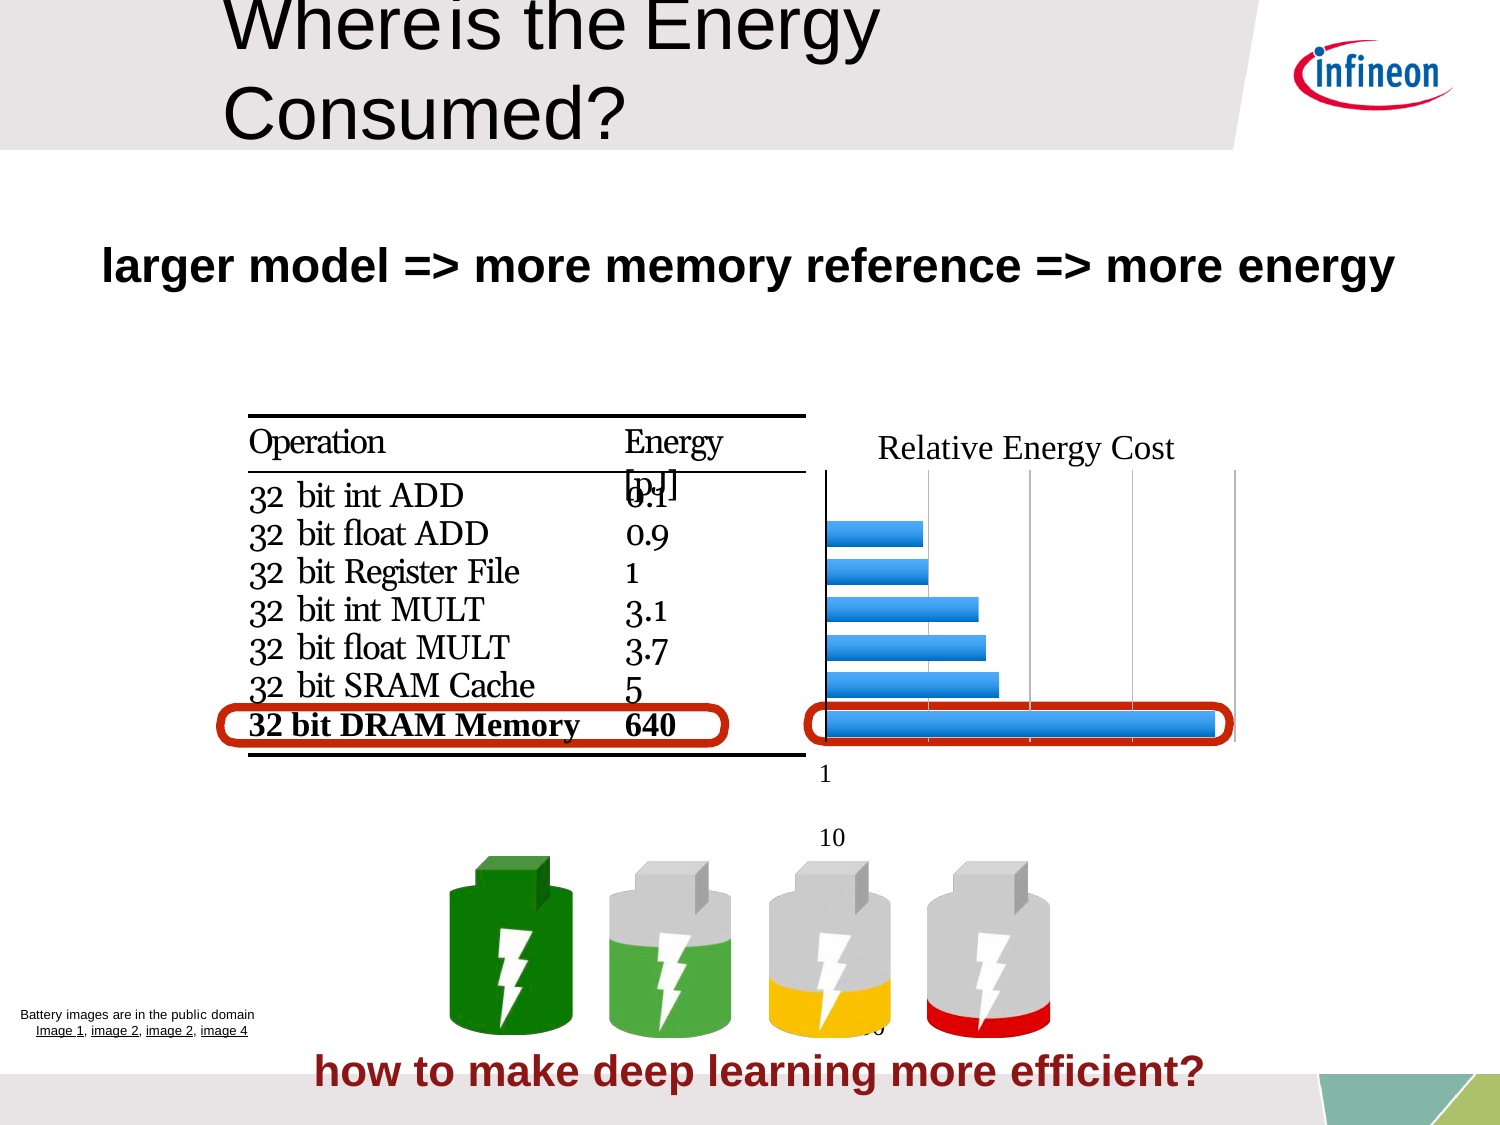

# Where	is	the	Energy	Consumed?
larger model => more memory reference => more energy

Operation
Energy [pJ]
Relative Energy Cost

32  bit int ADD	0.1
32  bit float ADD	0.9
32  bit Register File	1
32  bit int MULT	3.1
32  bit float MULT	3.7
32  bit SRAM Cache	5
32 bit DRAM Memory	640
1	10	100	1000	10000
how to make deep learning more efficient?

97

Battery images are in the public domain  Image 1, image 2, image 2, image 4